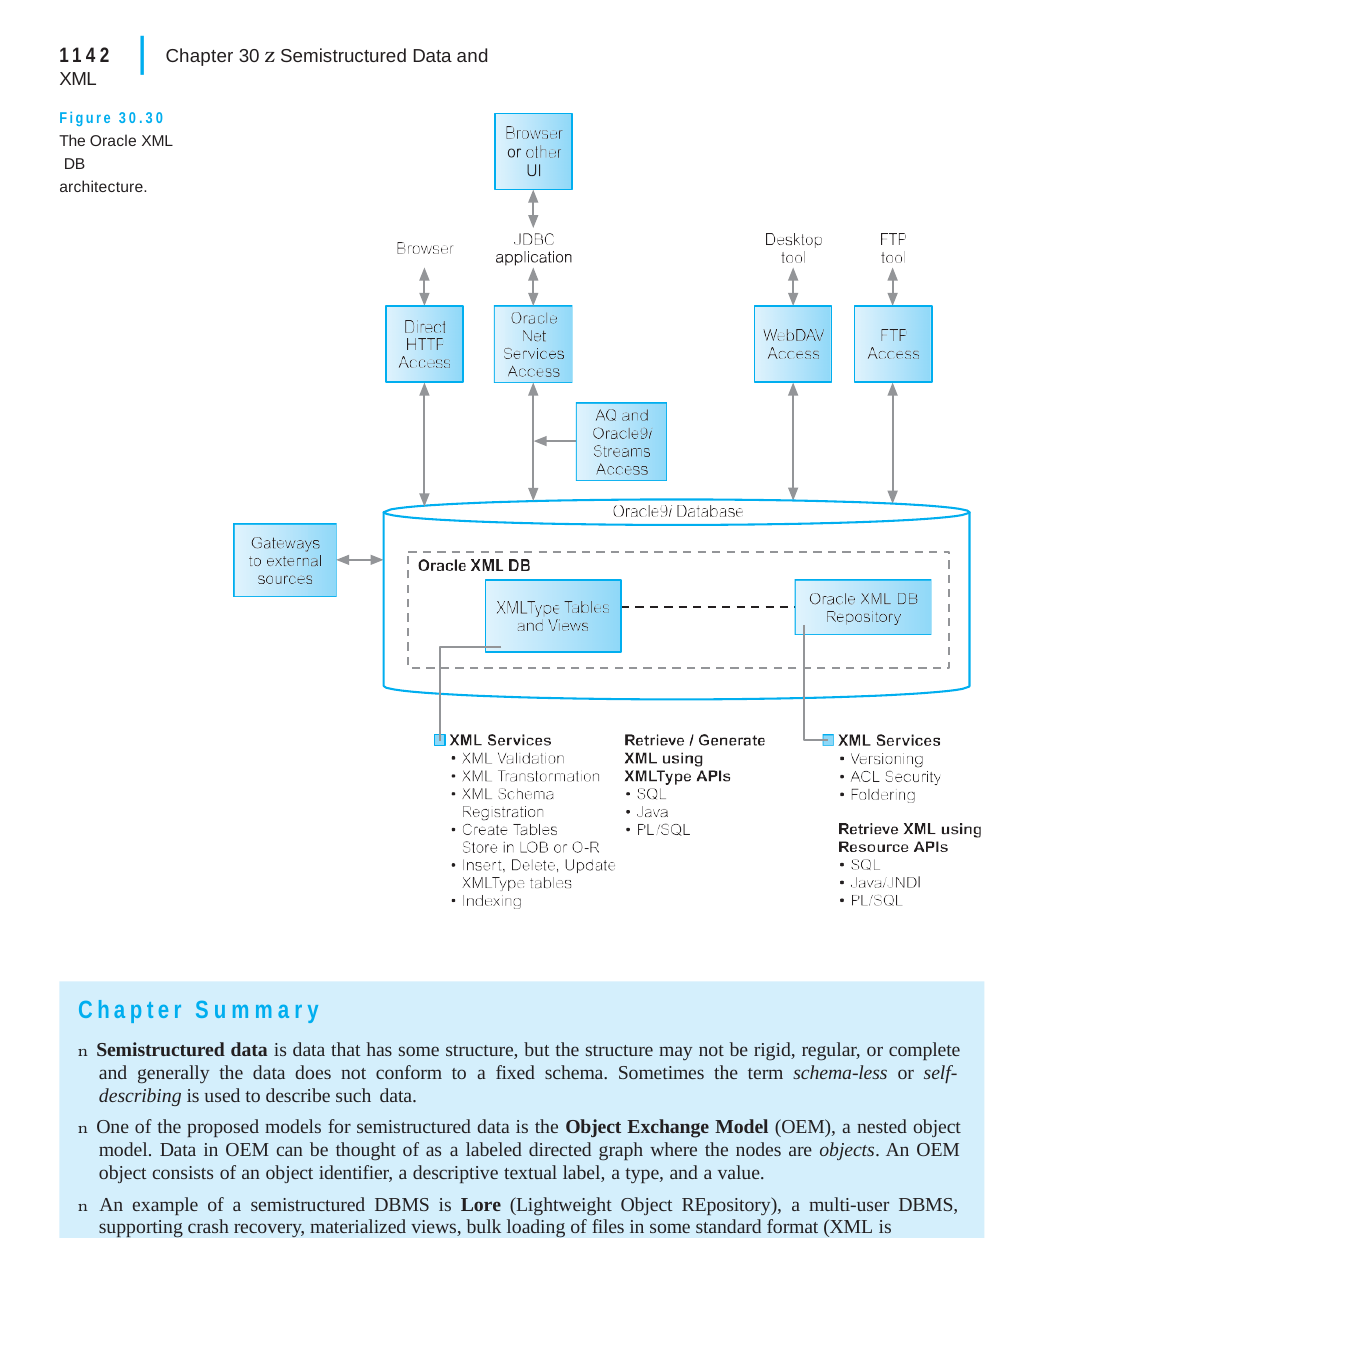

|
1142	Chapter 30 z Semistructured Data and XML
Figure 30.30  The Oracle XML  DB architecture.

Chapter Summary
n Semistructured data is data that has some structure, but the structure may not be rigid, regular, or complete  and generally the data does not conform to a fixed schema. Sometimes the term schema-less or self-  describing is used to describe such data.
n One of the proposed models for semistructured data is the Object Exchange Model (OEM), a nested object  model. Data in OEM can be thought of as a labeled directed graph where the nodes are objects. An OEM  object consists of an object identifier, a descriptive textual label, a type, and a value.
n An example of a semistructured DBMS is Lore (Lightweight Object REpository), a multi-user DBMS,  supporting crash recovery, materialized views, bulk loading of files in some standard format (XML is